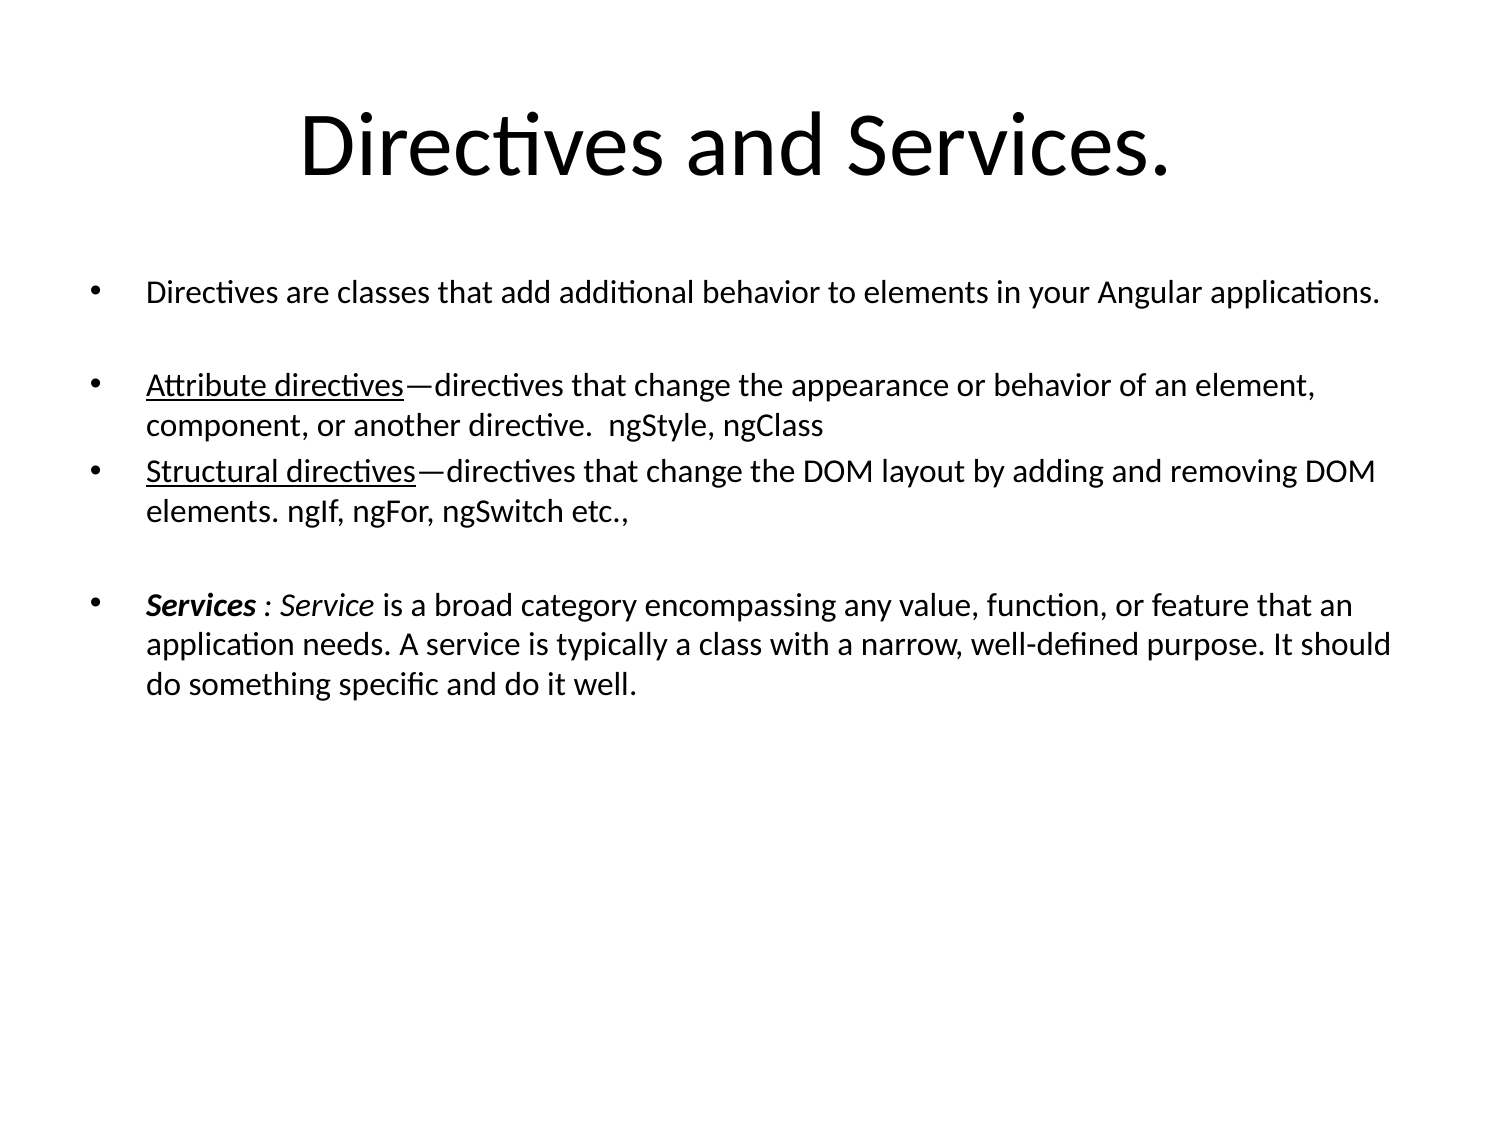

# Directives and Services.
Directives are classes that add additional behavior to elements in your Angular applications.

Attribute directives—directives that change the appearance or behavior of an element, component, or another directive.  ngStyle, ngClass
Structural directives—directives that change the DOM layout by adding and removing DOM elements. ngIf, ngFor, ngSwitch etc.,

Services : Service is a broad category encompassing any value, function, or feature that an application needs. A service is typically a class with a narrow, well-defined purpose. It should do something specific and do it well.